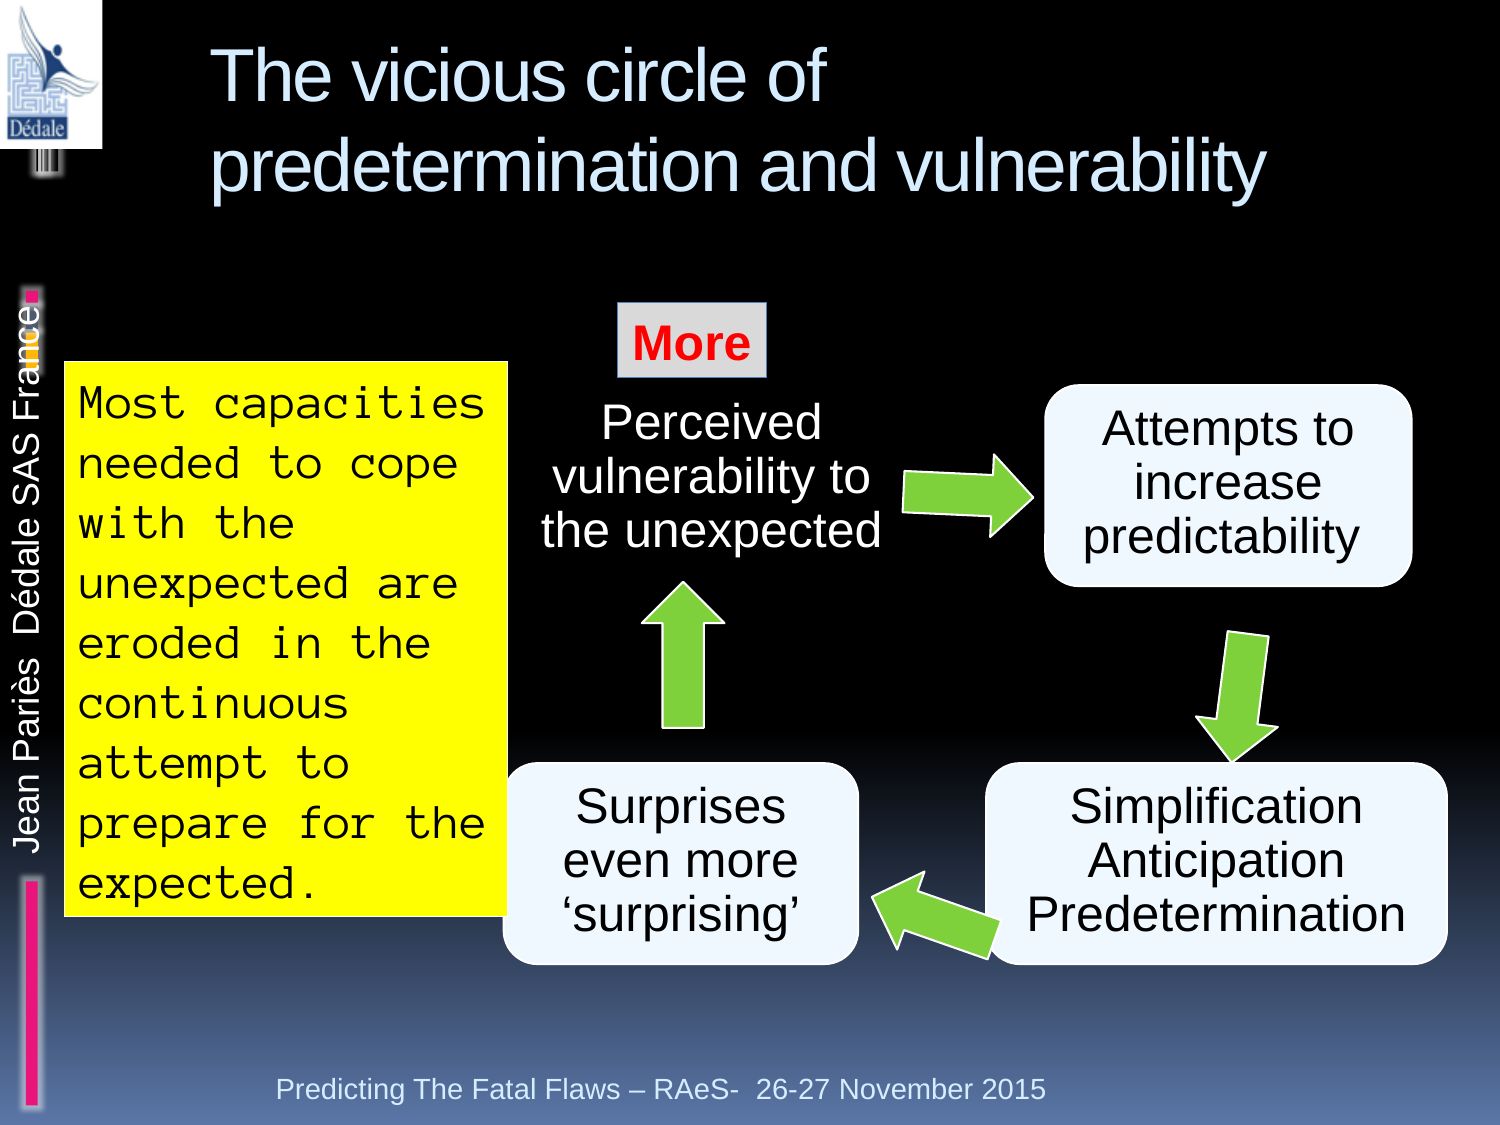

# The vicious circle of predetermination and vulnerability
More

Most capacities needed to cope with the unexpected are eroded in the continuous attempt to prepare for the expected.

Attempts to increase predictability

Perceived vulnerability to the unexpected

Simplification Anticipation Predetermination

Surprises even more ‘surprising’

Predicting The Fatal Flaws – RAeS-  26-27 November 2015